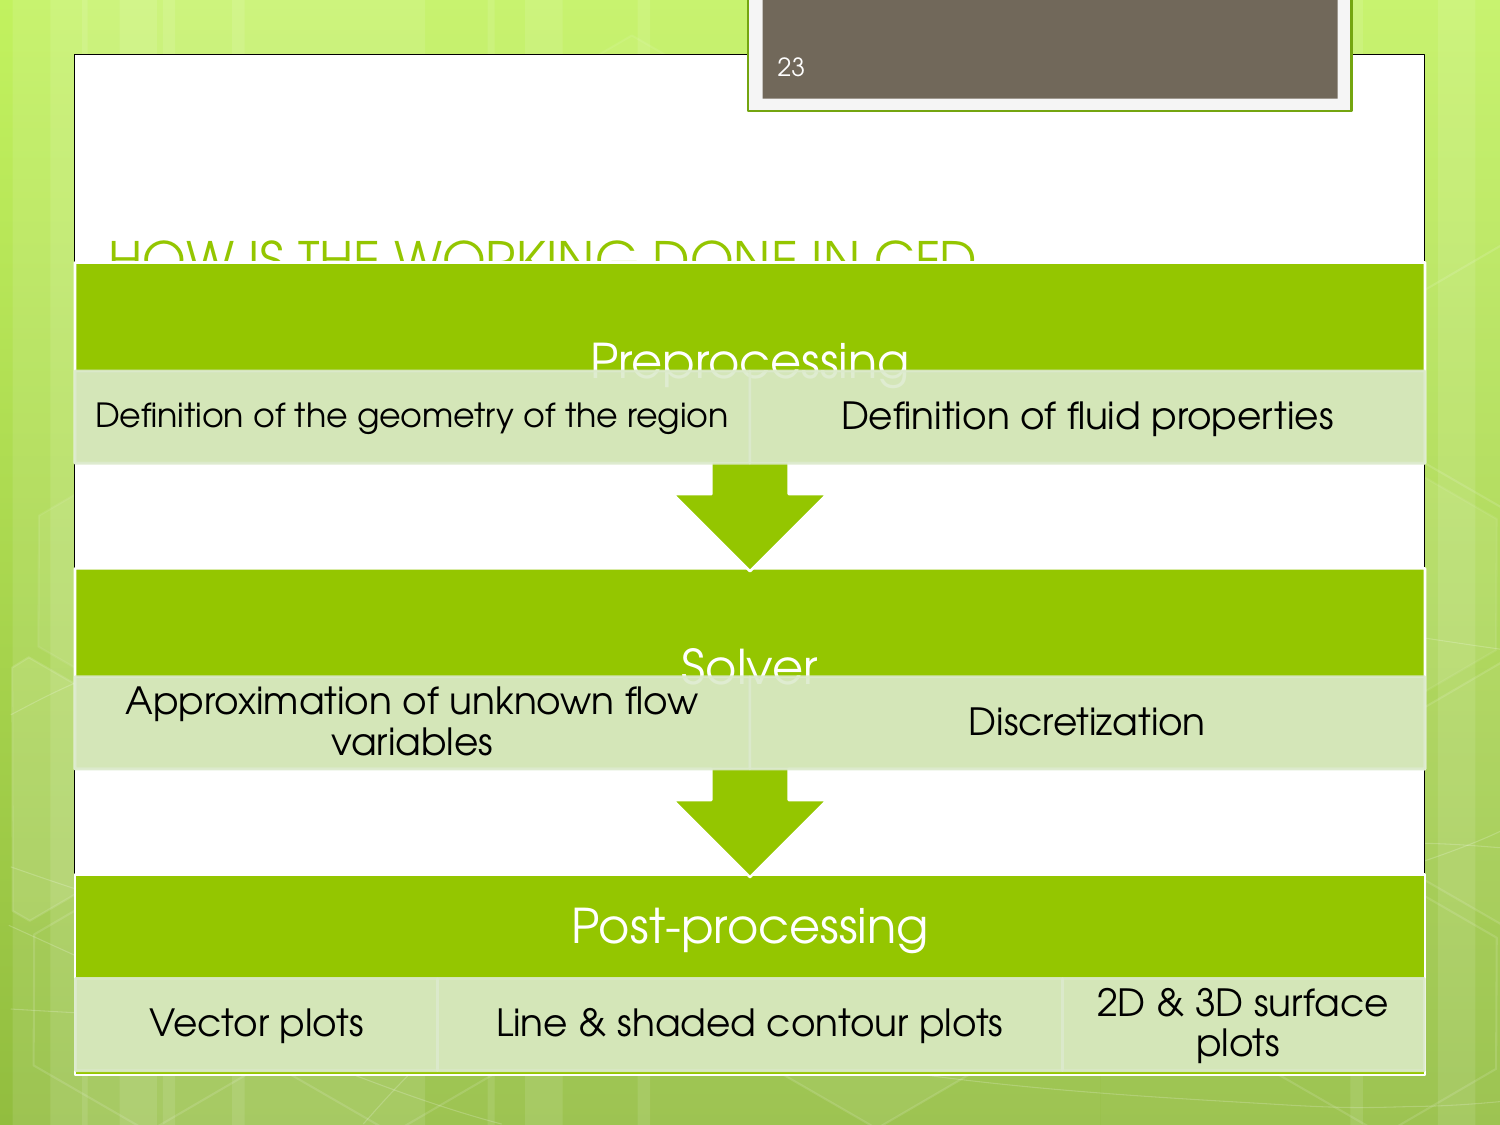

23
# HOW IS THE WORKING DONE IN CFD
Post-processing
Vector plots
Line & shaded contour plots
2D & 3D surface plots
Solver
Approximation of unknown flow variables
Discretization
Preprocessing
Definition of the geometry of the region
Definition of fluid properties